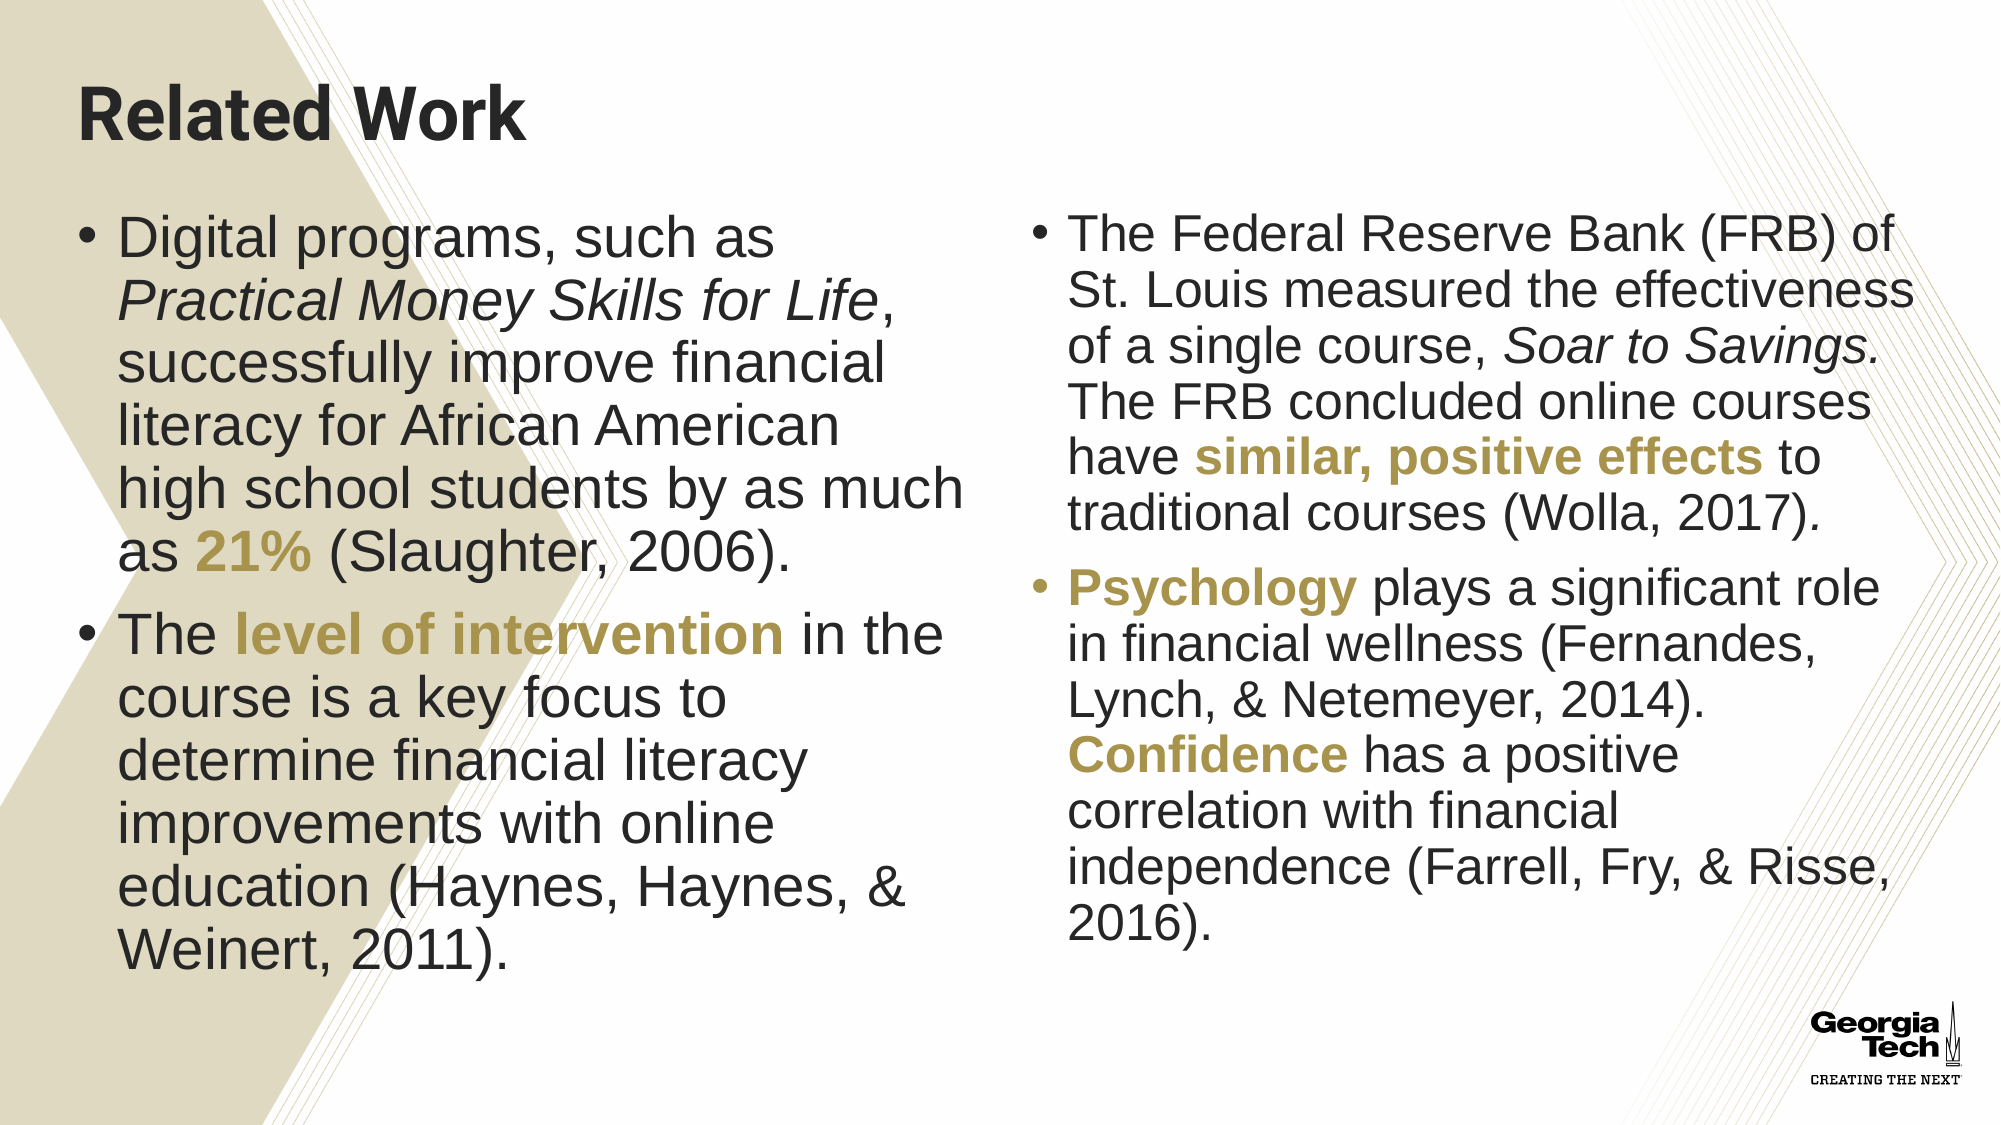

# Related Work
Digital programs, such as Practical Money Skills for Life, successfully improve financial literacy for African American high school students by as much as 21% (Slaughter, 2006).
The level of intervention in the course is a key focus to determine financial literacy improvements with online education (Haynes, Haynes, & Weinert, 2011).
The Federal Reserve Bank (FRB) of St. Louis measured the effectiveness of a single course, Soar to Savings. The FRB concluded online courses have similar, positive effects to traditional courses (Wolla, 2017).
Psychology plays a significant role in financial wellness (Fernandes, Lynch, & Netemeyer, 2014). Confidence has a positive correlation with financial independence (Farrell, Fry, & Risse, 2016).